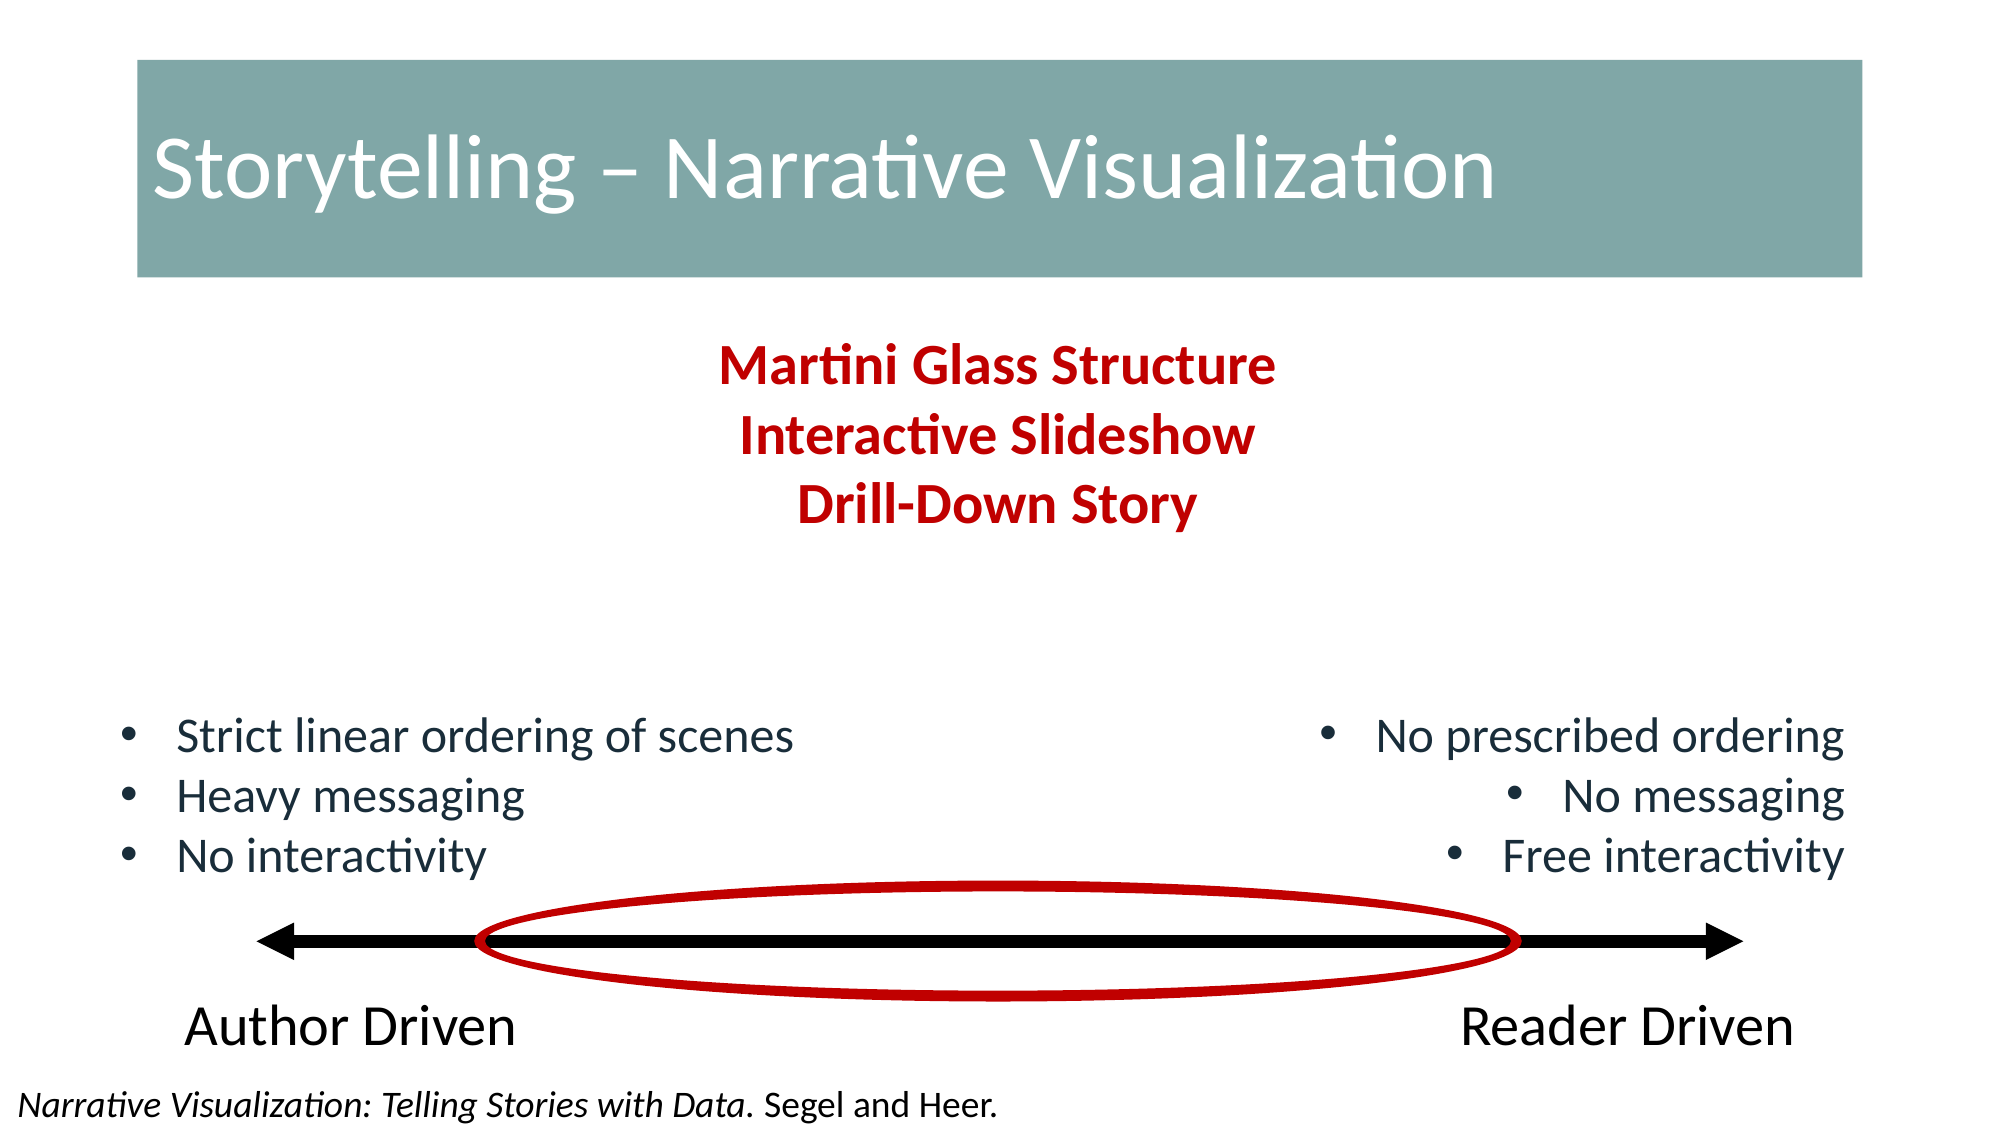

# Storytelling – Narrative Visualization
Martini Glass Structure
Interactive Slideshow
Drill-Down Story
No prescribed ordering
No messaging
Free interactivity
Strict linear ordering of scenes
Heavy messaging
No interactivity

Author Driven
Reader Driven
Narrative Visualization: Telling Stories with Data. Segel and Heer.